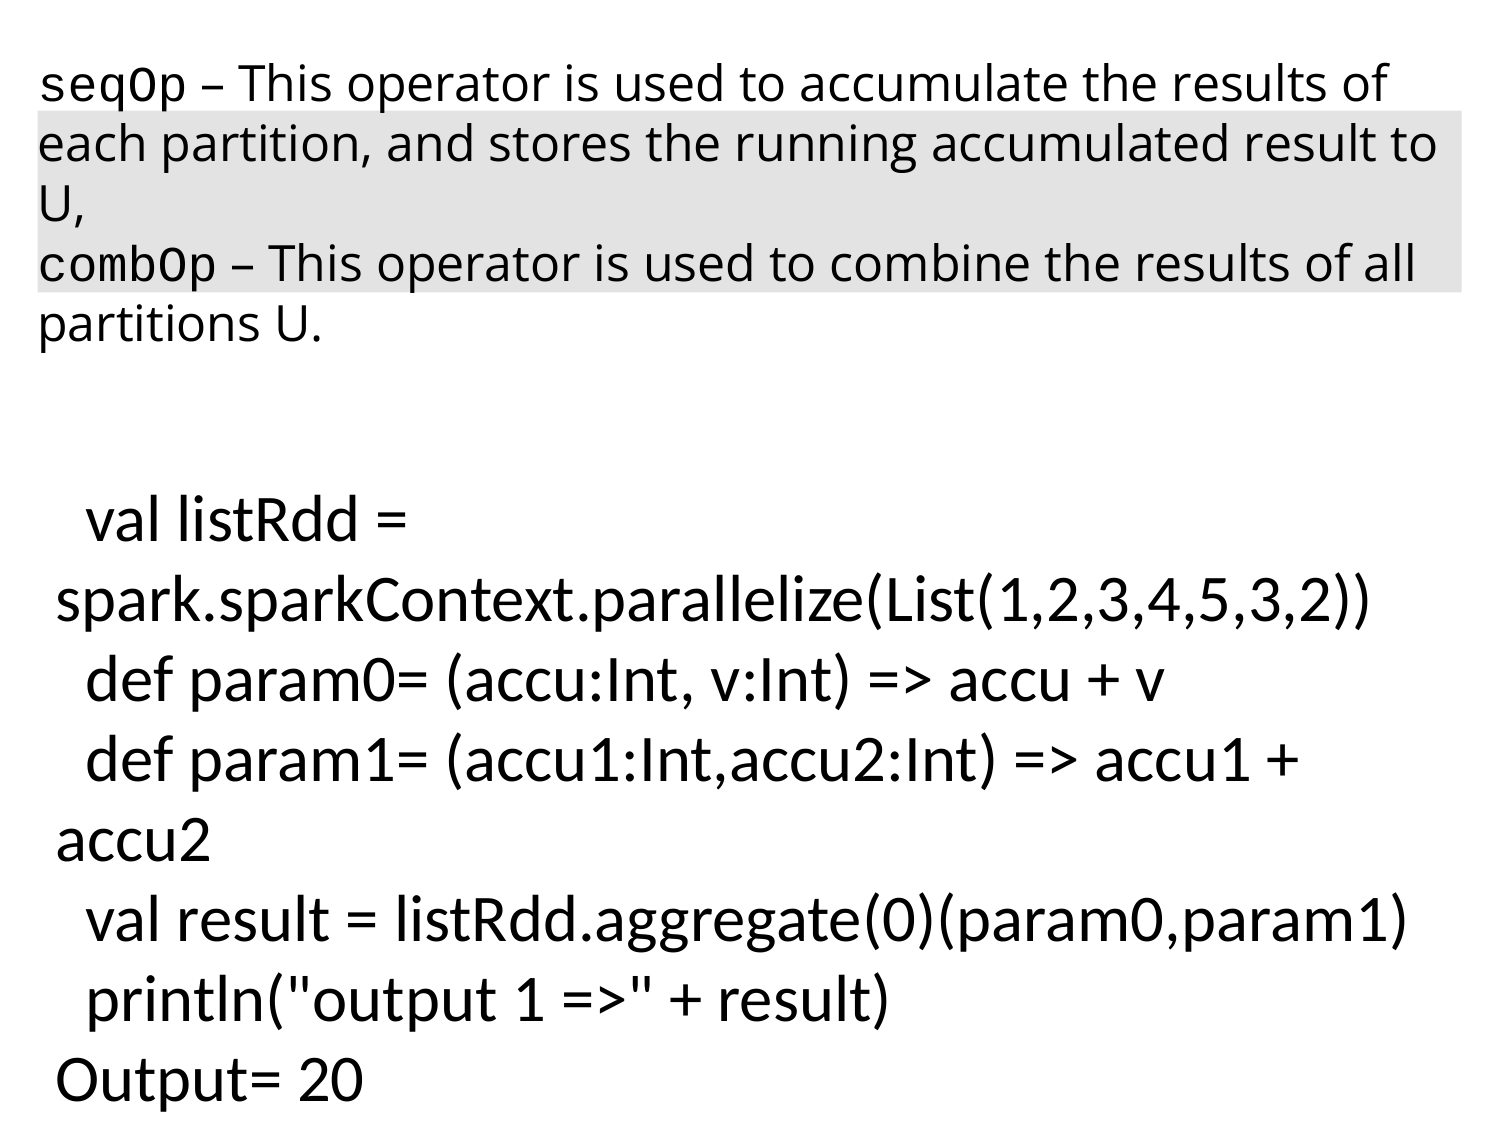

seqOp – This operator is used to accumulate the results of each partition, and stores the running accumulated result to U,
combOp – This operator is used to combine the results of all partitions U.

  val listRdd = spark.sparkContext.parallelize(List(1,2,3,4,5,3,2))
  def param0= (accu:Int, v:Int) => accu + v
  def param1= (accu1:Int,accu2:Int) => accu1 + accu2
  val result = listRdd.aggregate(0)(param0,param1)
  println("output 1 =>" + result)
Output= 20